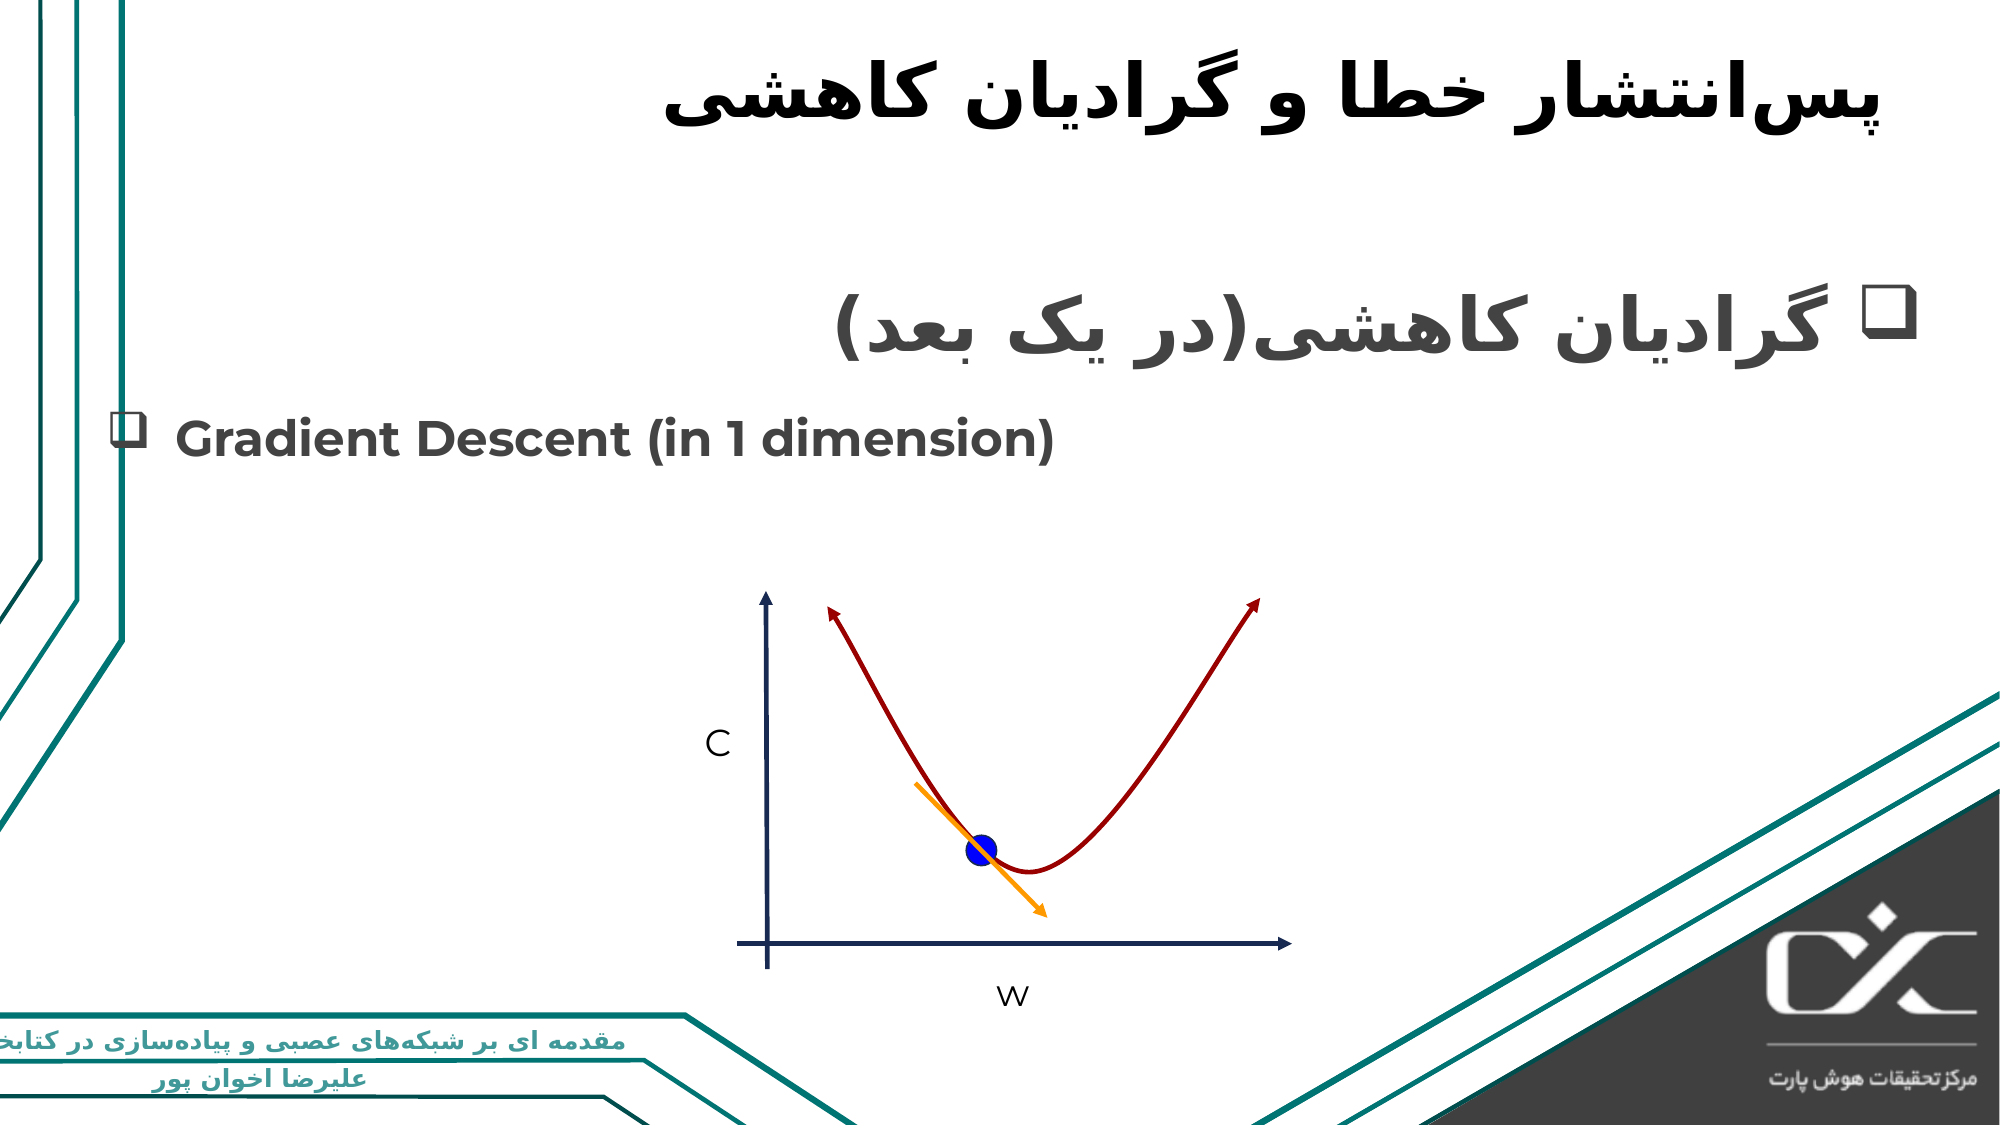

# پس‌انتشار خطا و گرادیان کاهشی
 گرادیان کاهشی(در یک بعد)
Gradient Descent (in 1 dimension)

C
C

w
w